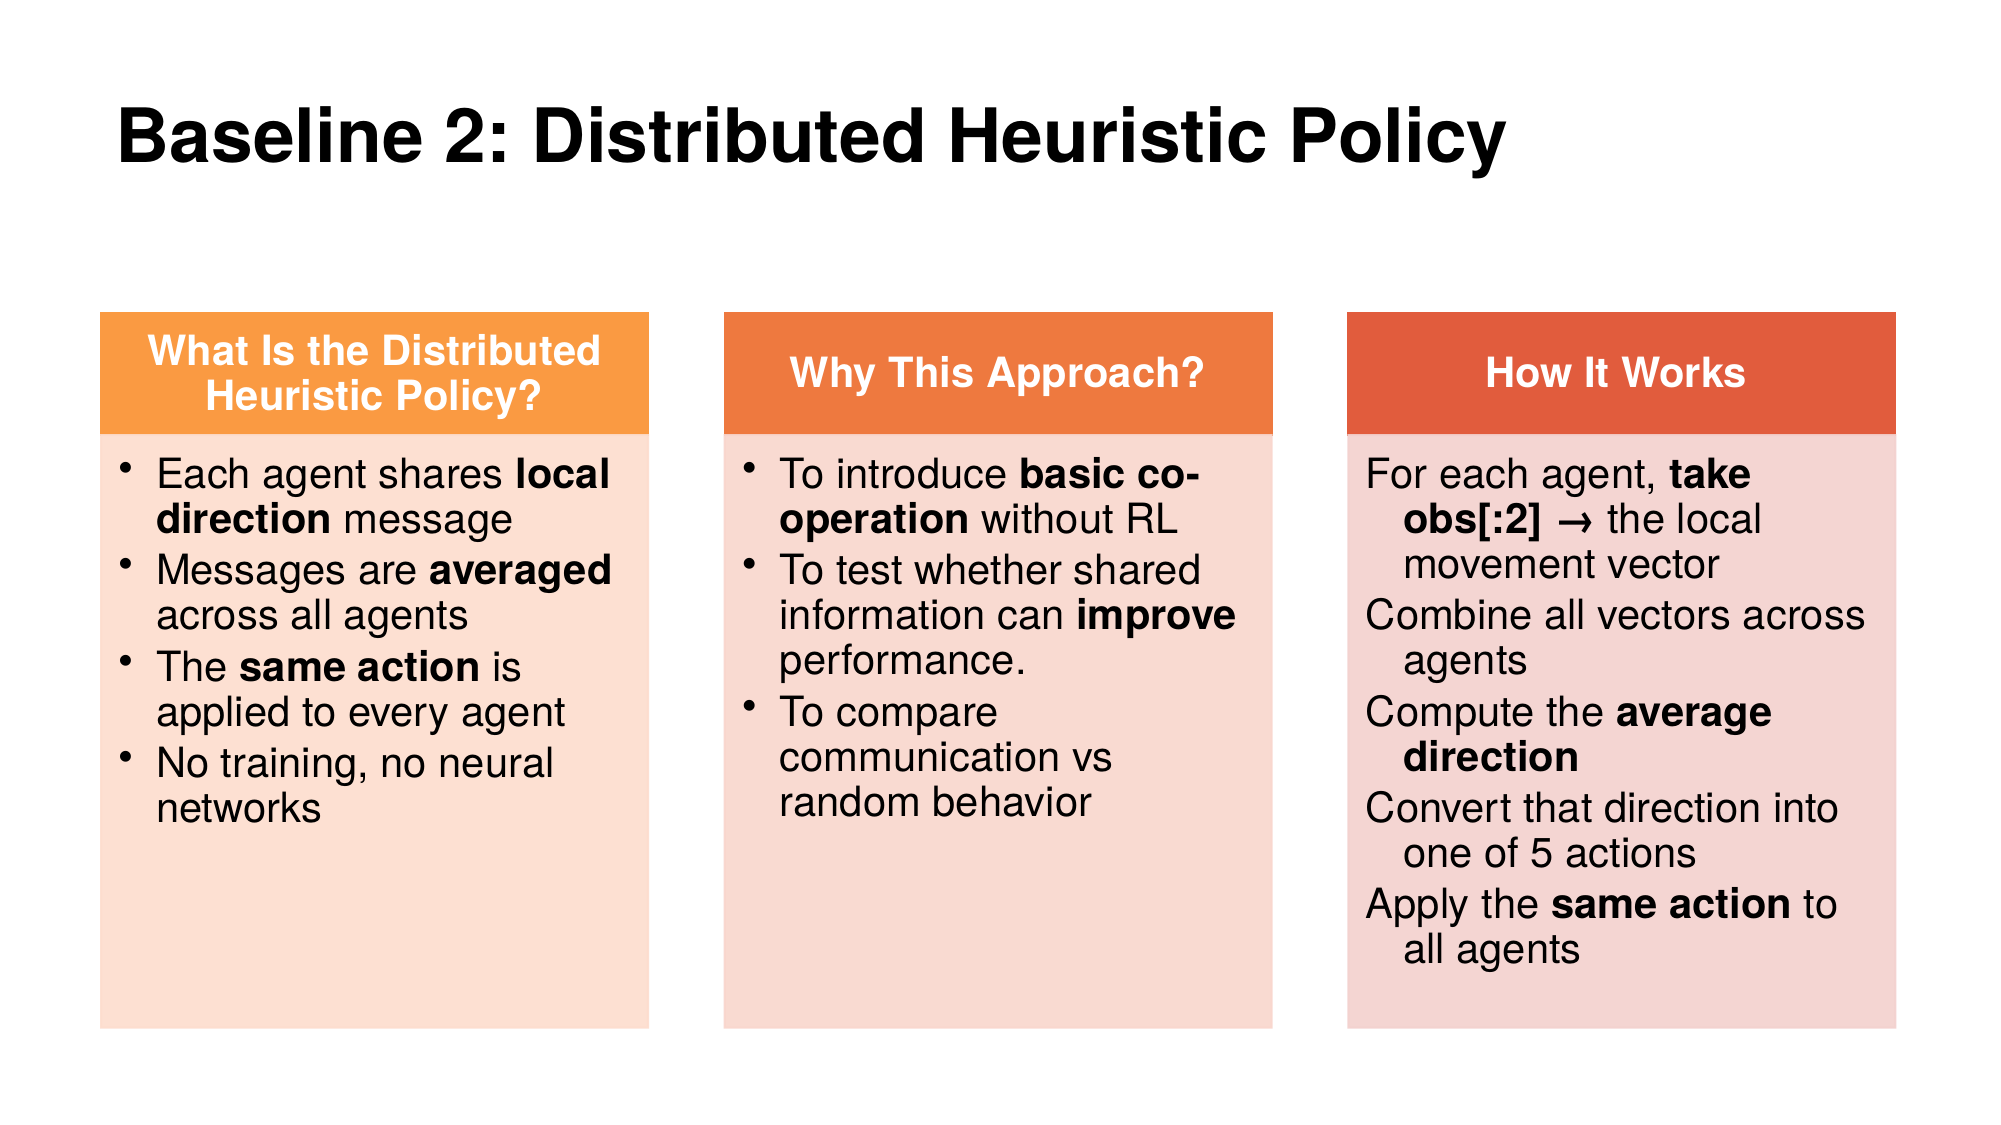

# Baseline 2: Distributed Heuristic Policy
What Is the Distributed Heuristic Policy?
Each agent shares local direction message
Messages are averaged across all agents
The same action is applied to every agent
No training, no neural networks
Why This Approach?
To introduce basic co-operation without RL
To test whether shared information can improve performance.
To compare communication vs random behavior
How It Works
For each agent, take obs[:2] → the local movement vector
Combine all vectors across agents
Compute the average direction
Convert that direction into one of 5 actions
Apply the same action to all agents